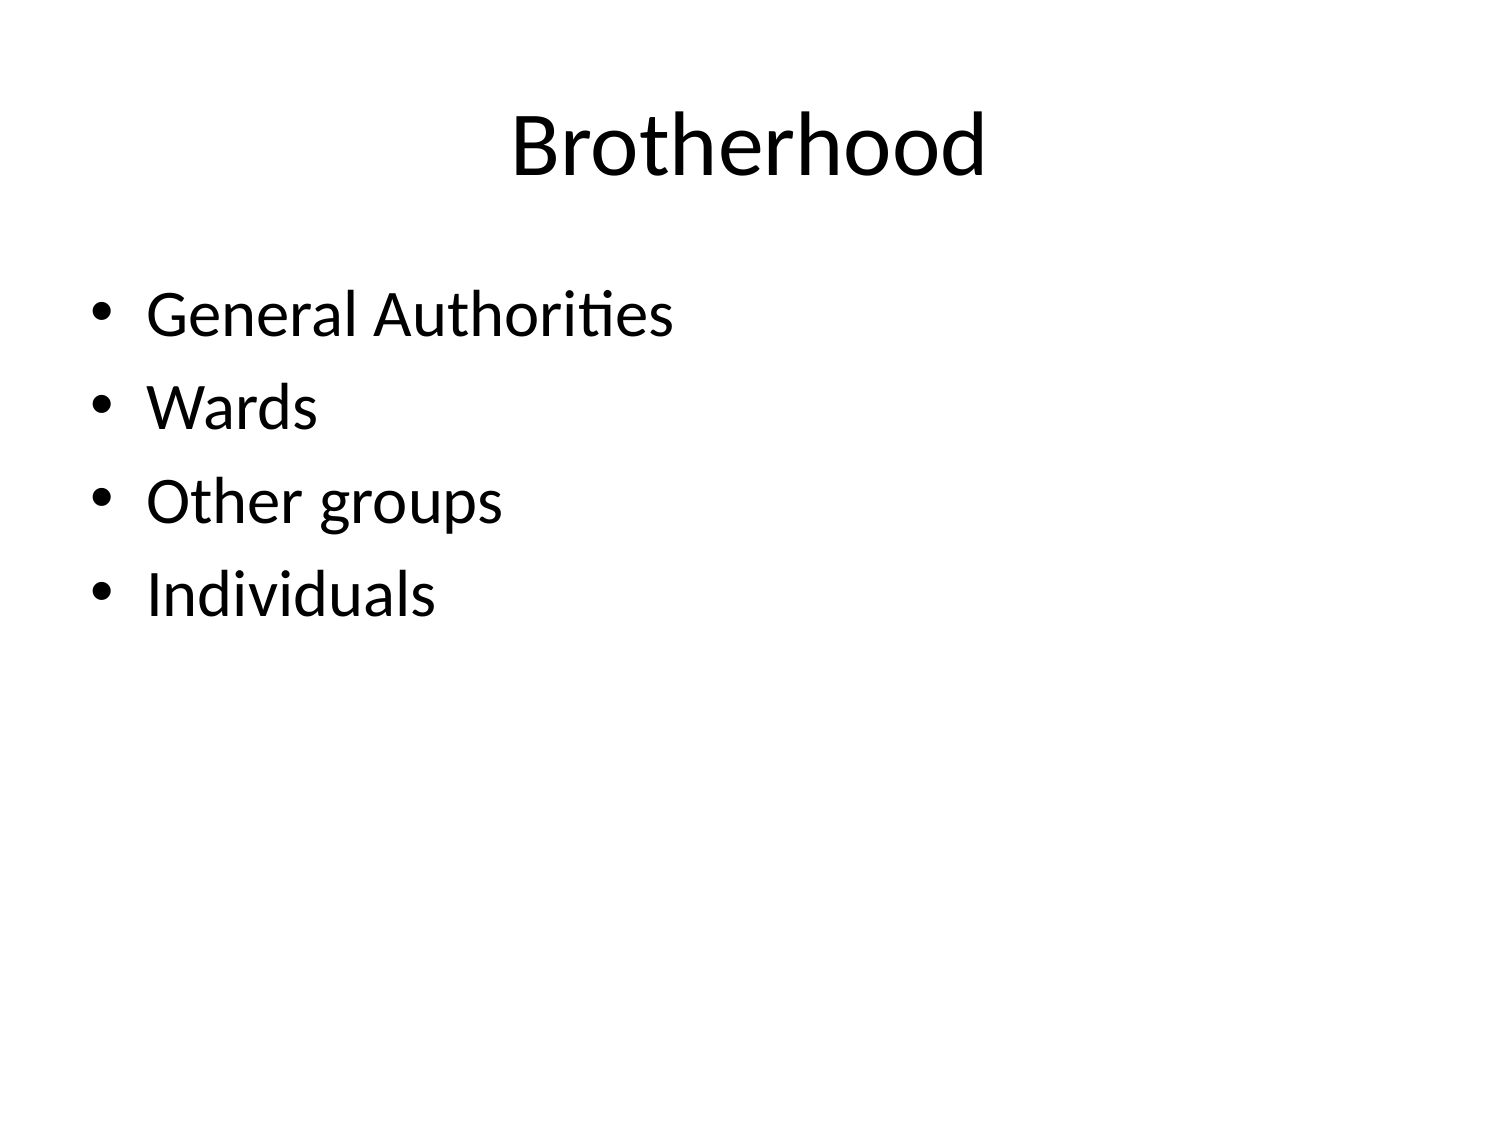

# Brotherhood
General Authorities
Wards
Other groups
Individuals